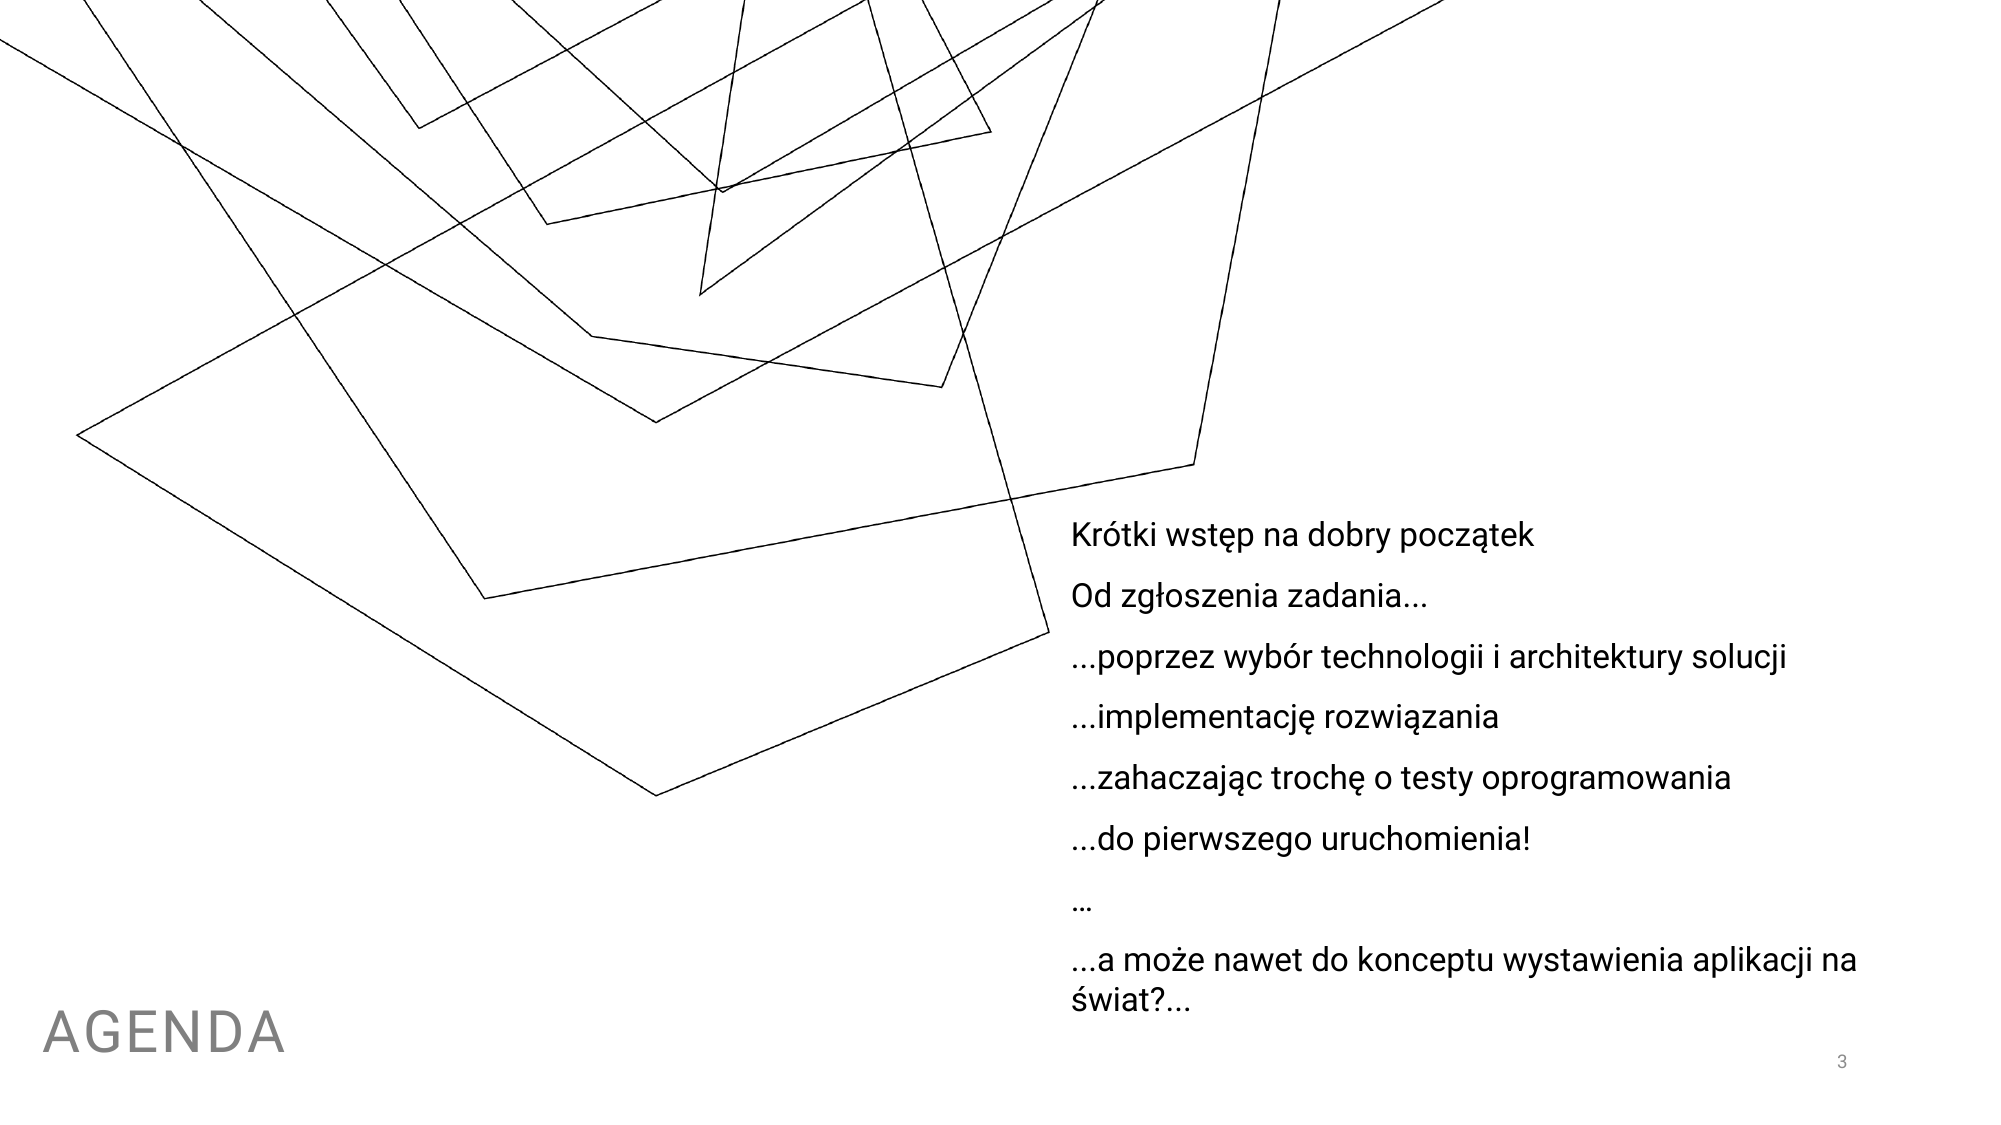

Krótki wstęp na dobry początek
Od zgłoszenia zadania...
...poprzez wybór technologii i architektury solucji
...implementację rozwiązania
...zahaczając trochę o testy oprogramowania
...do pierwszego uruchomienia!
…
...a może nawet do konceptu wystawienia aplikacji na świat?...
Agenda
3